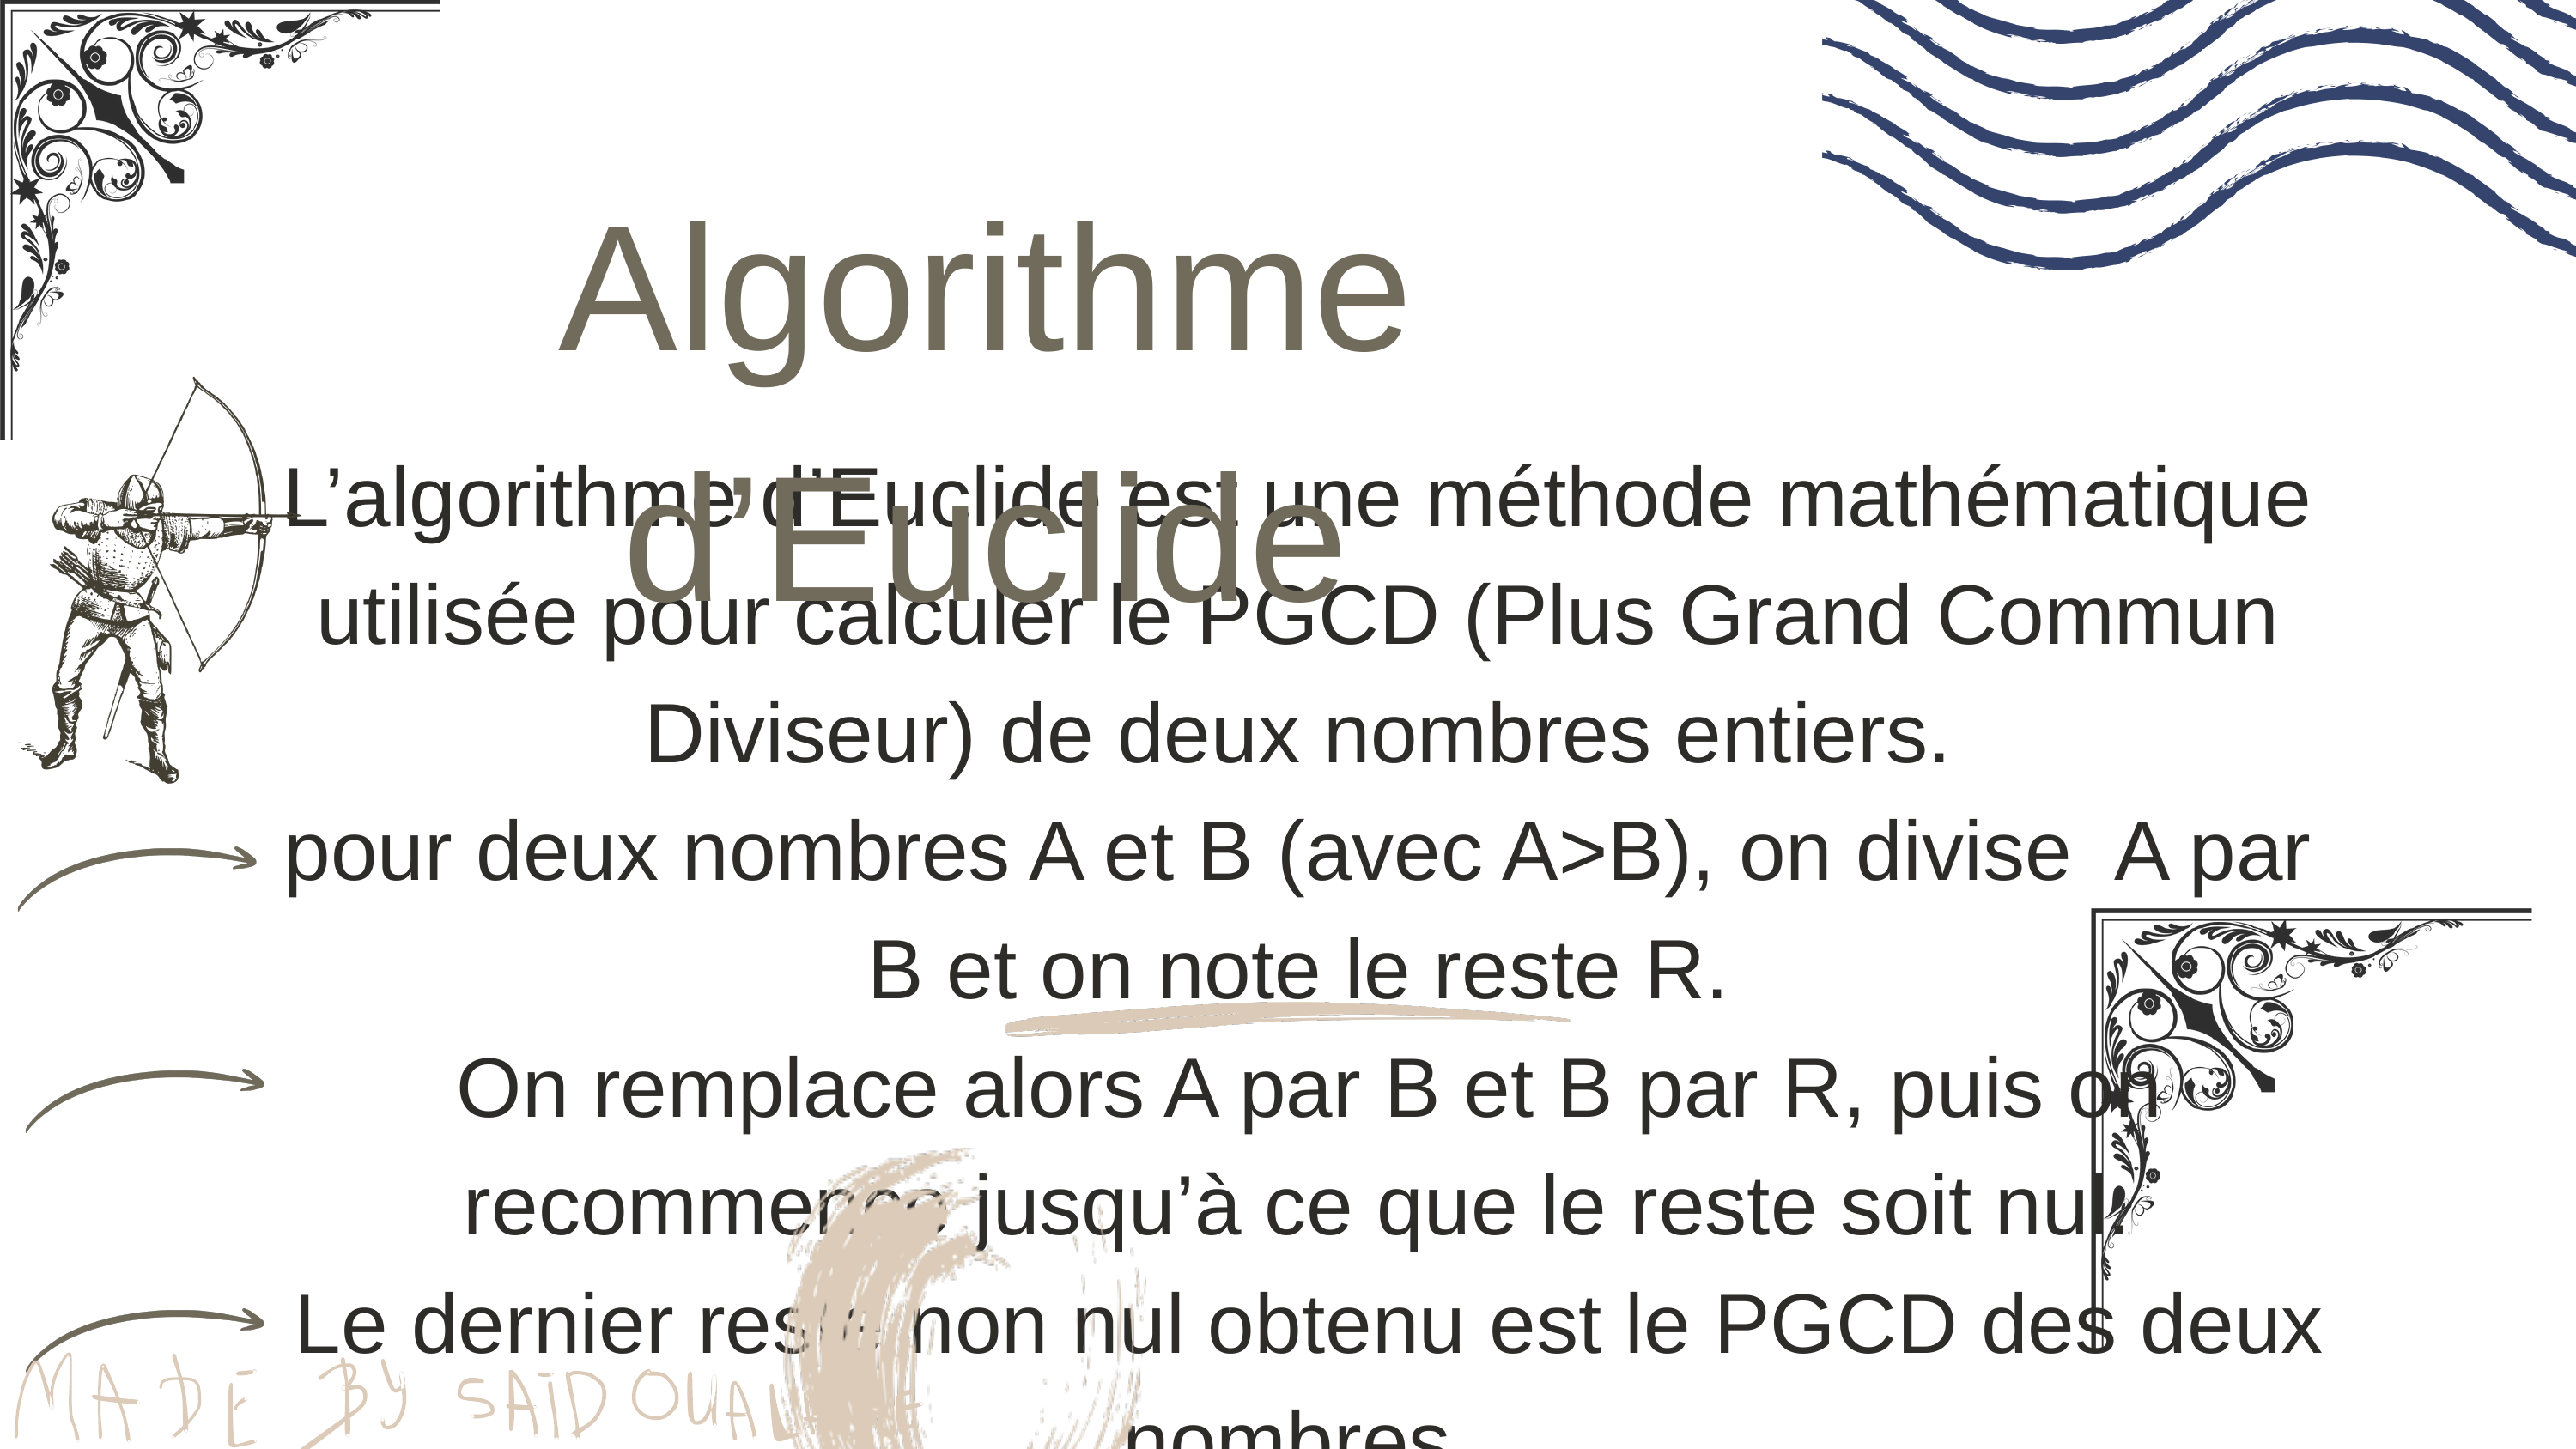

Algorithme d’Euclide

L’algorithme d’Euclide est une méthode mathématique utilisée pour calculer le PGCD (Plus Grand Commun Diviseur) de deux nombres entiers.
pour deux nombres A et B (avec A>B), on divise  A par B et on note le reste R.
 On remplace alors A par B et B par R, puis on recommence jusqu’à ce que le reste soit nul.
 Le dernier reste non nul obtenu est le PGCD des deux nombres.